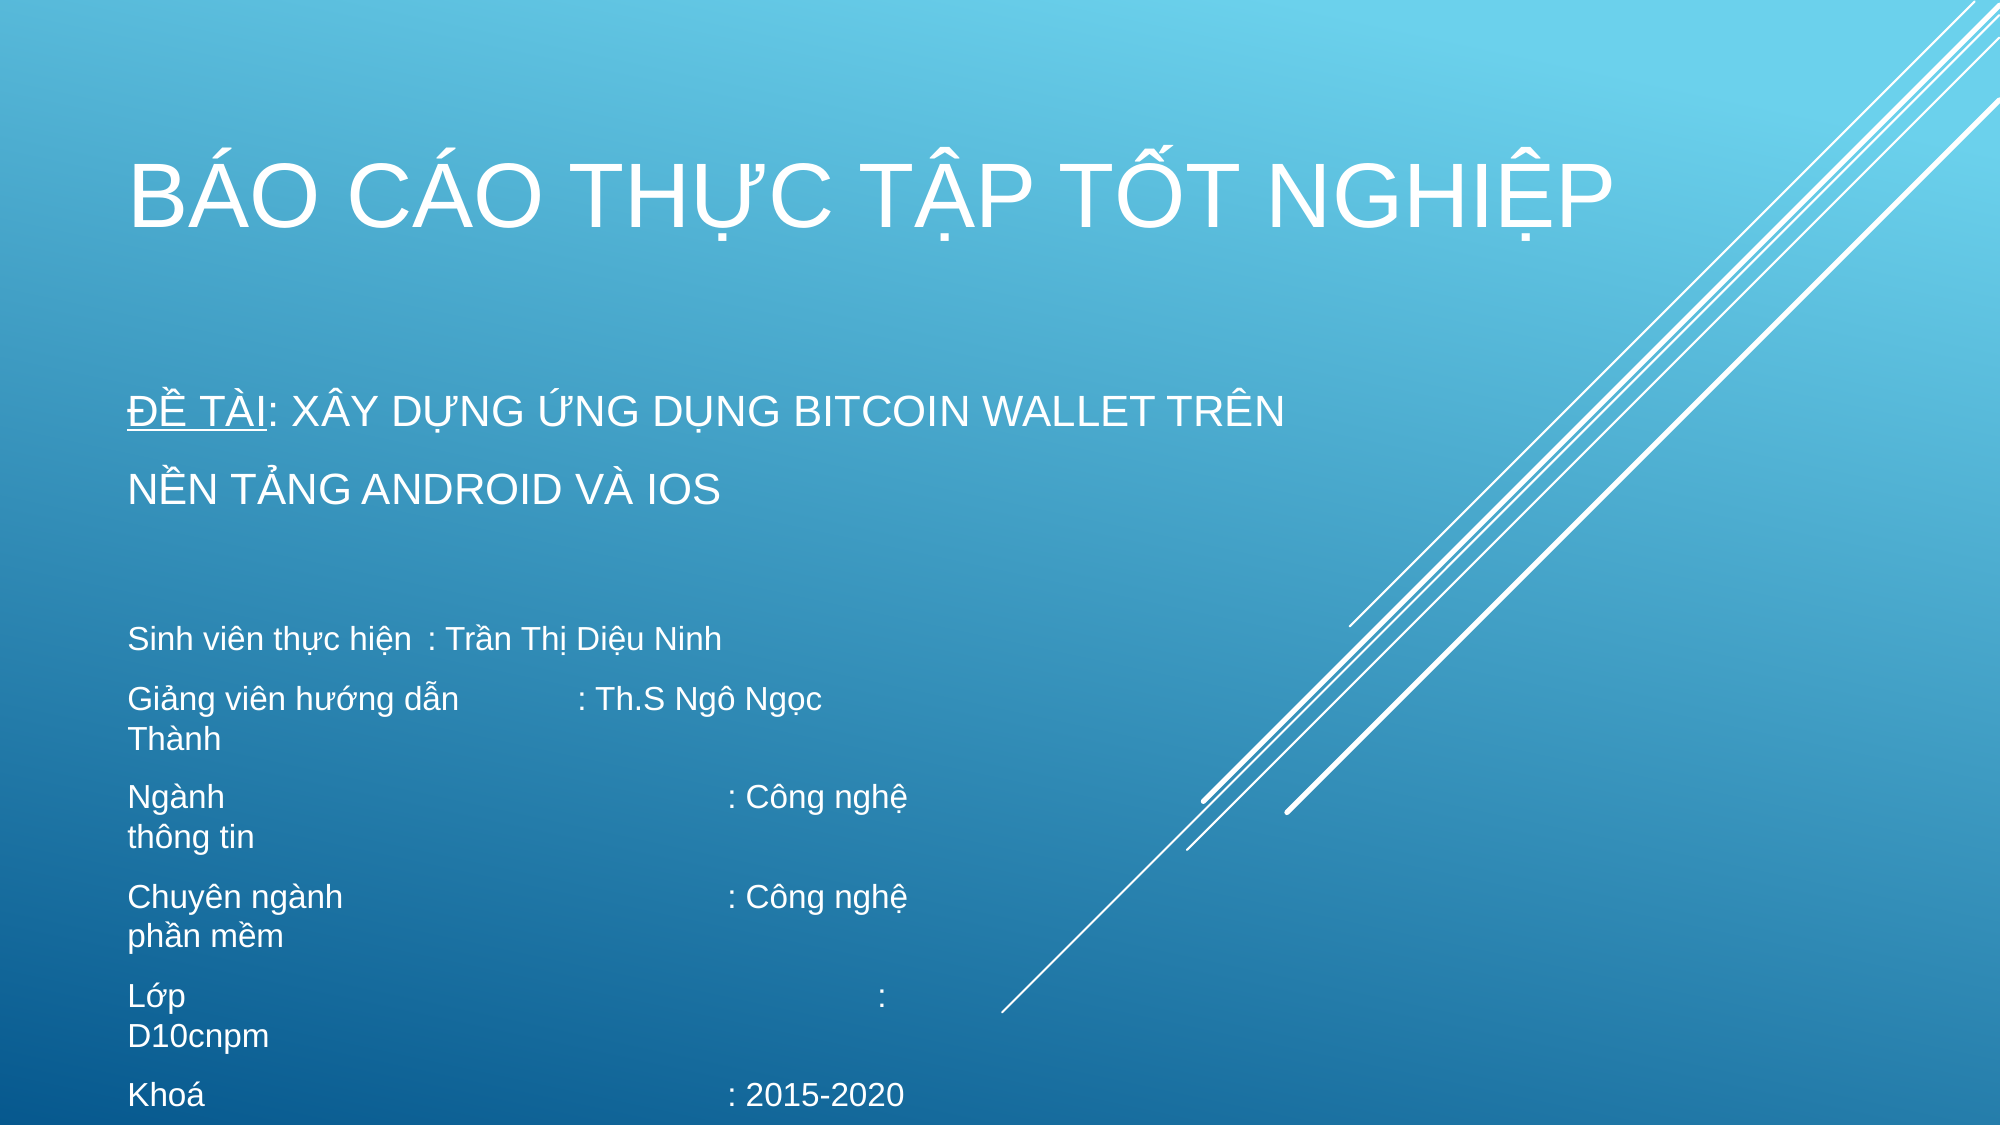

# BÁO CÁO THỰC TẬP TỐT NGHIỆP
ĐỀ TÀI: XÂY DỰNG ỨNG DỤNG BITCOIN WALLET TRÊN NỀN TẢNG ANDROID VÀ IOS
Sinh viên thực hiện 	: Trần Thị Diệu Ninh
Giảng viên hướng dẫn 	: Th.S Ngô Ngọc Thành
Ngành 				: Công nghệ thông tin
Chuyên ngành			: Công nghệ phần mềm
Lớp					: D10cnpm
Khoá 				: 2015-2020